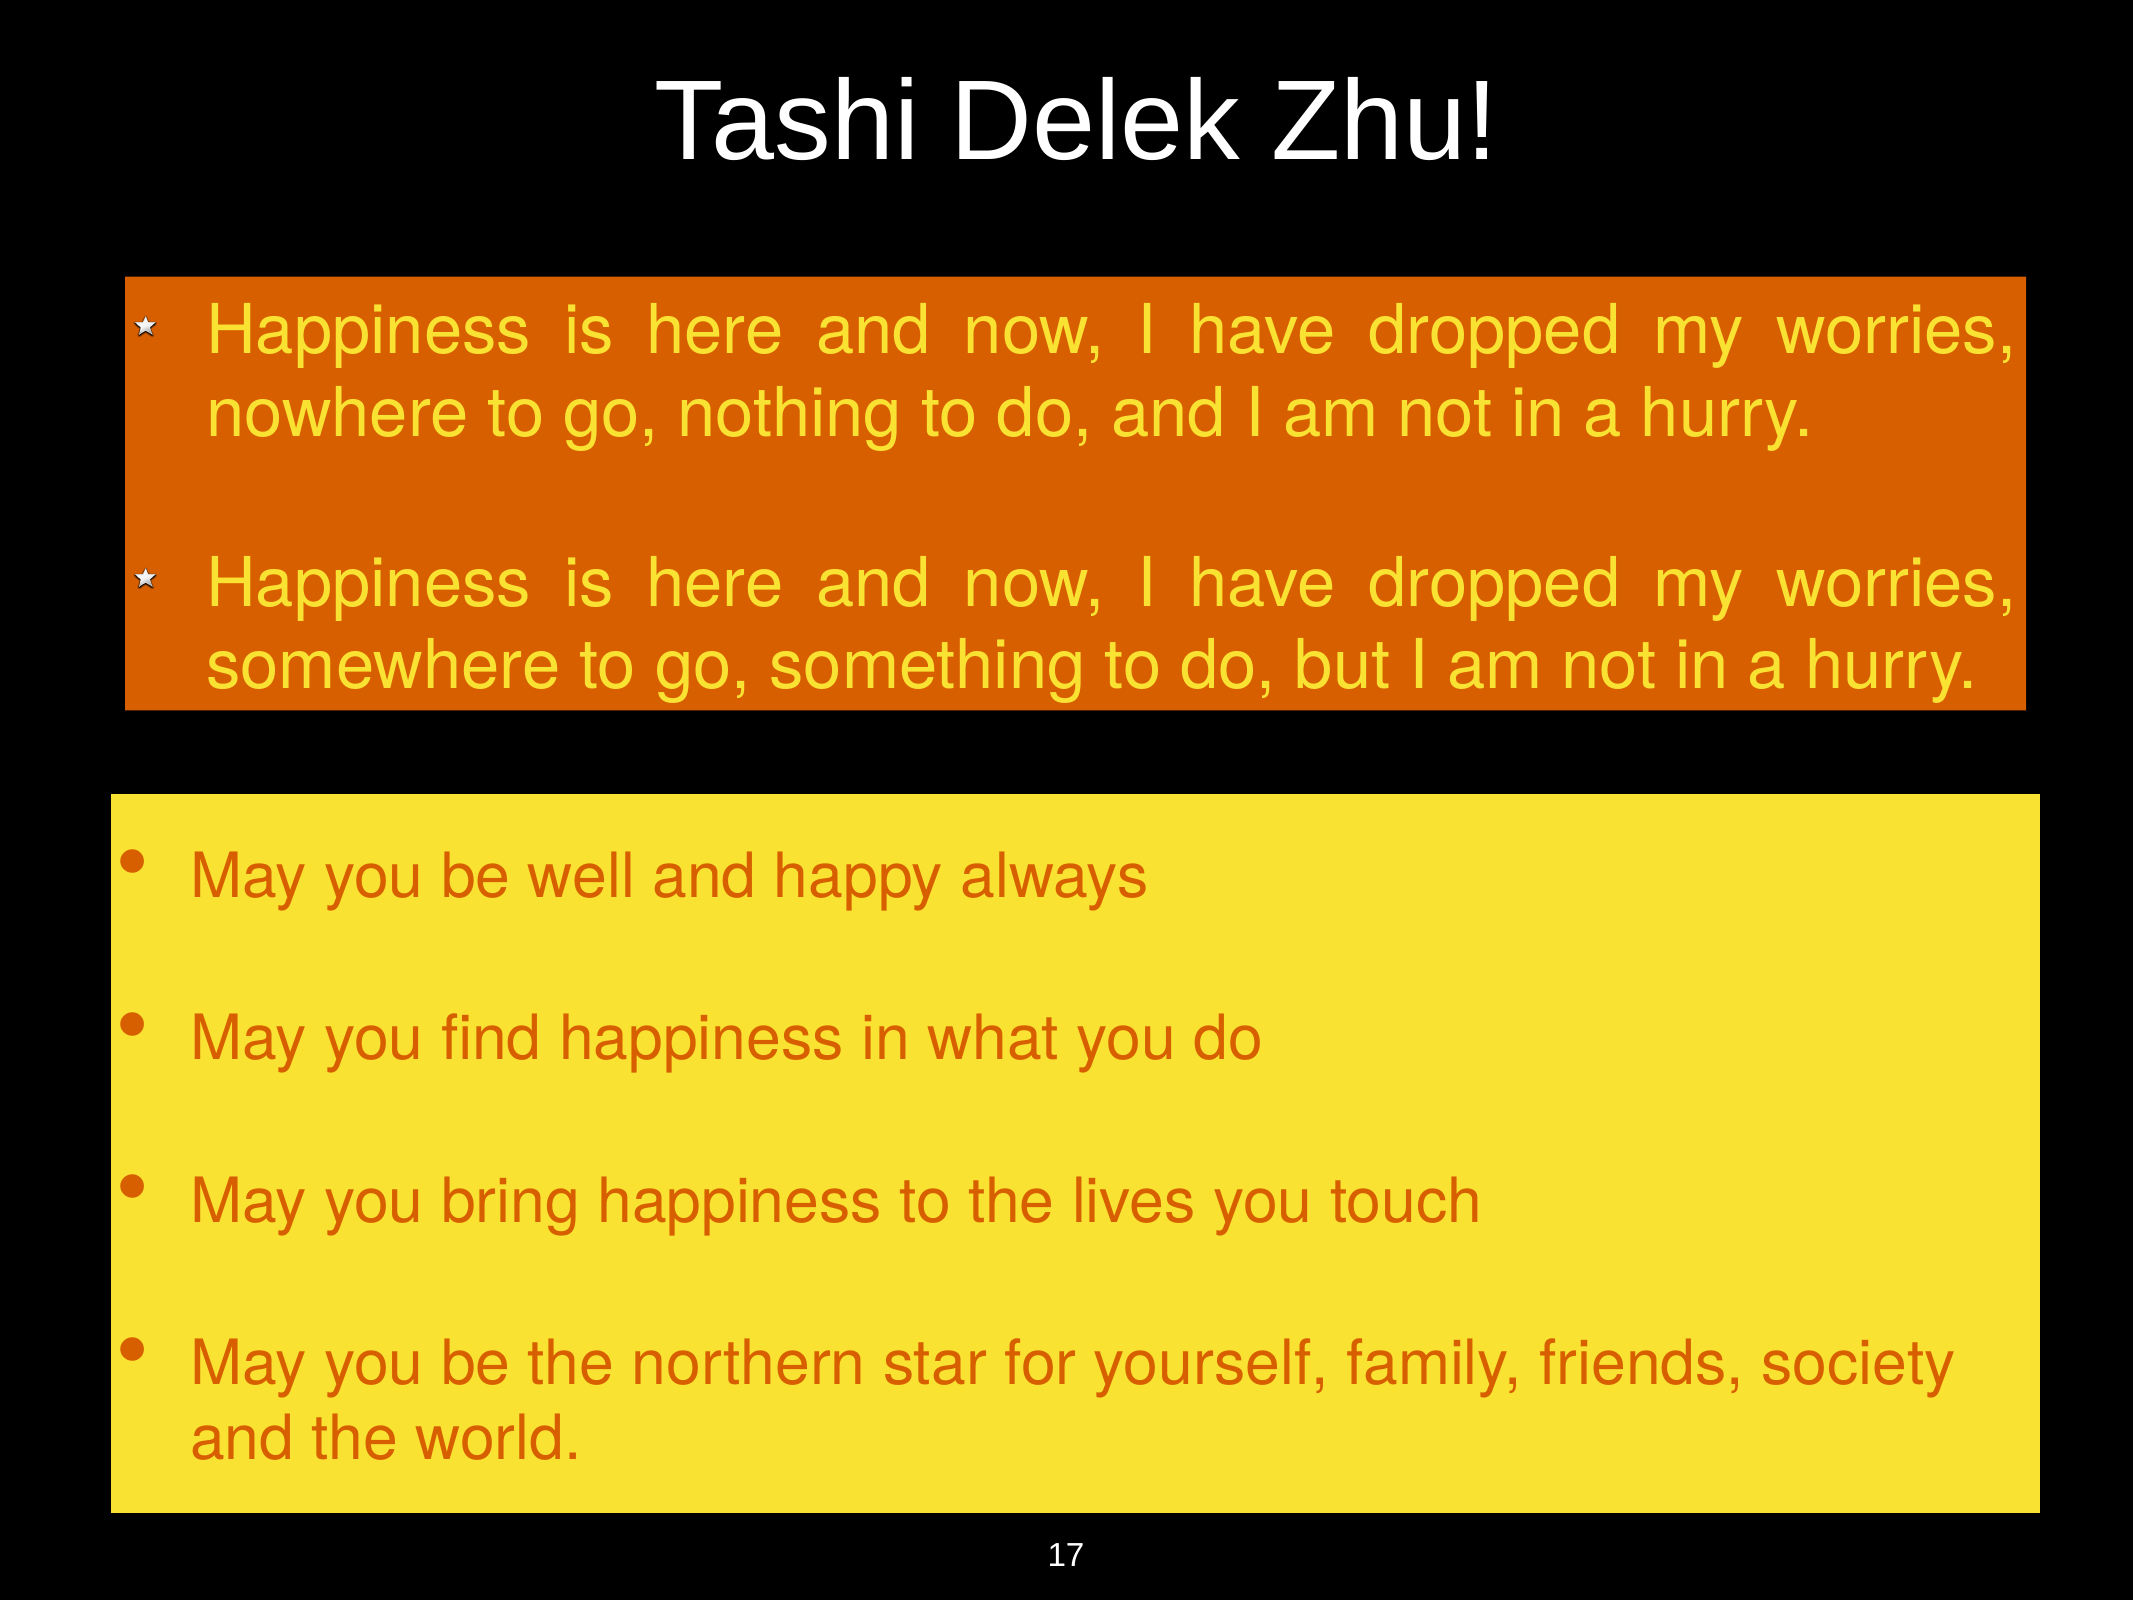

17
# Tashi Delek Zhu!
Happiness is here and now, I have dropped my worries, nowhere to go, nothing to do, and I am not in a hurry.
Happiness is here and now, I have dropped my worries, somewhere to go, something to do, but I am not in a hurry.
May you be well and happy always
May you find happiness in what you do
May you bring happiness to the lives you touch
May you be the northern star for yourself, family, friends, society and the world.